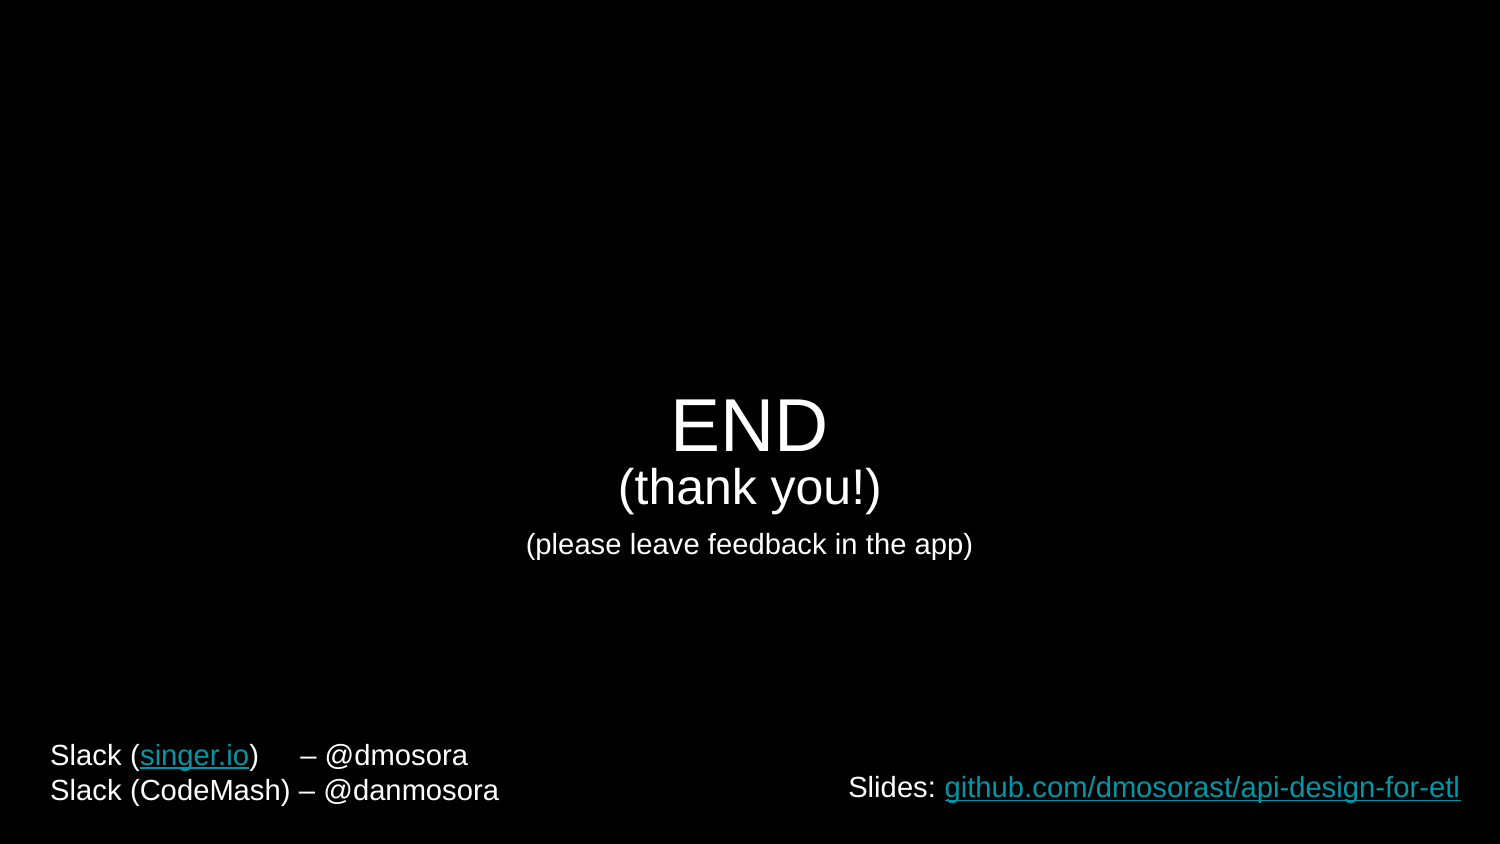

# END
(thank you!)
(please leave feedback in the app)
Slack (singer.io)     – @dmosora
Slack (CodeMash) – @danmosora
Slides: github.com/dmosorast/api-design-for-etl